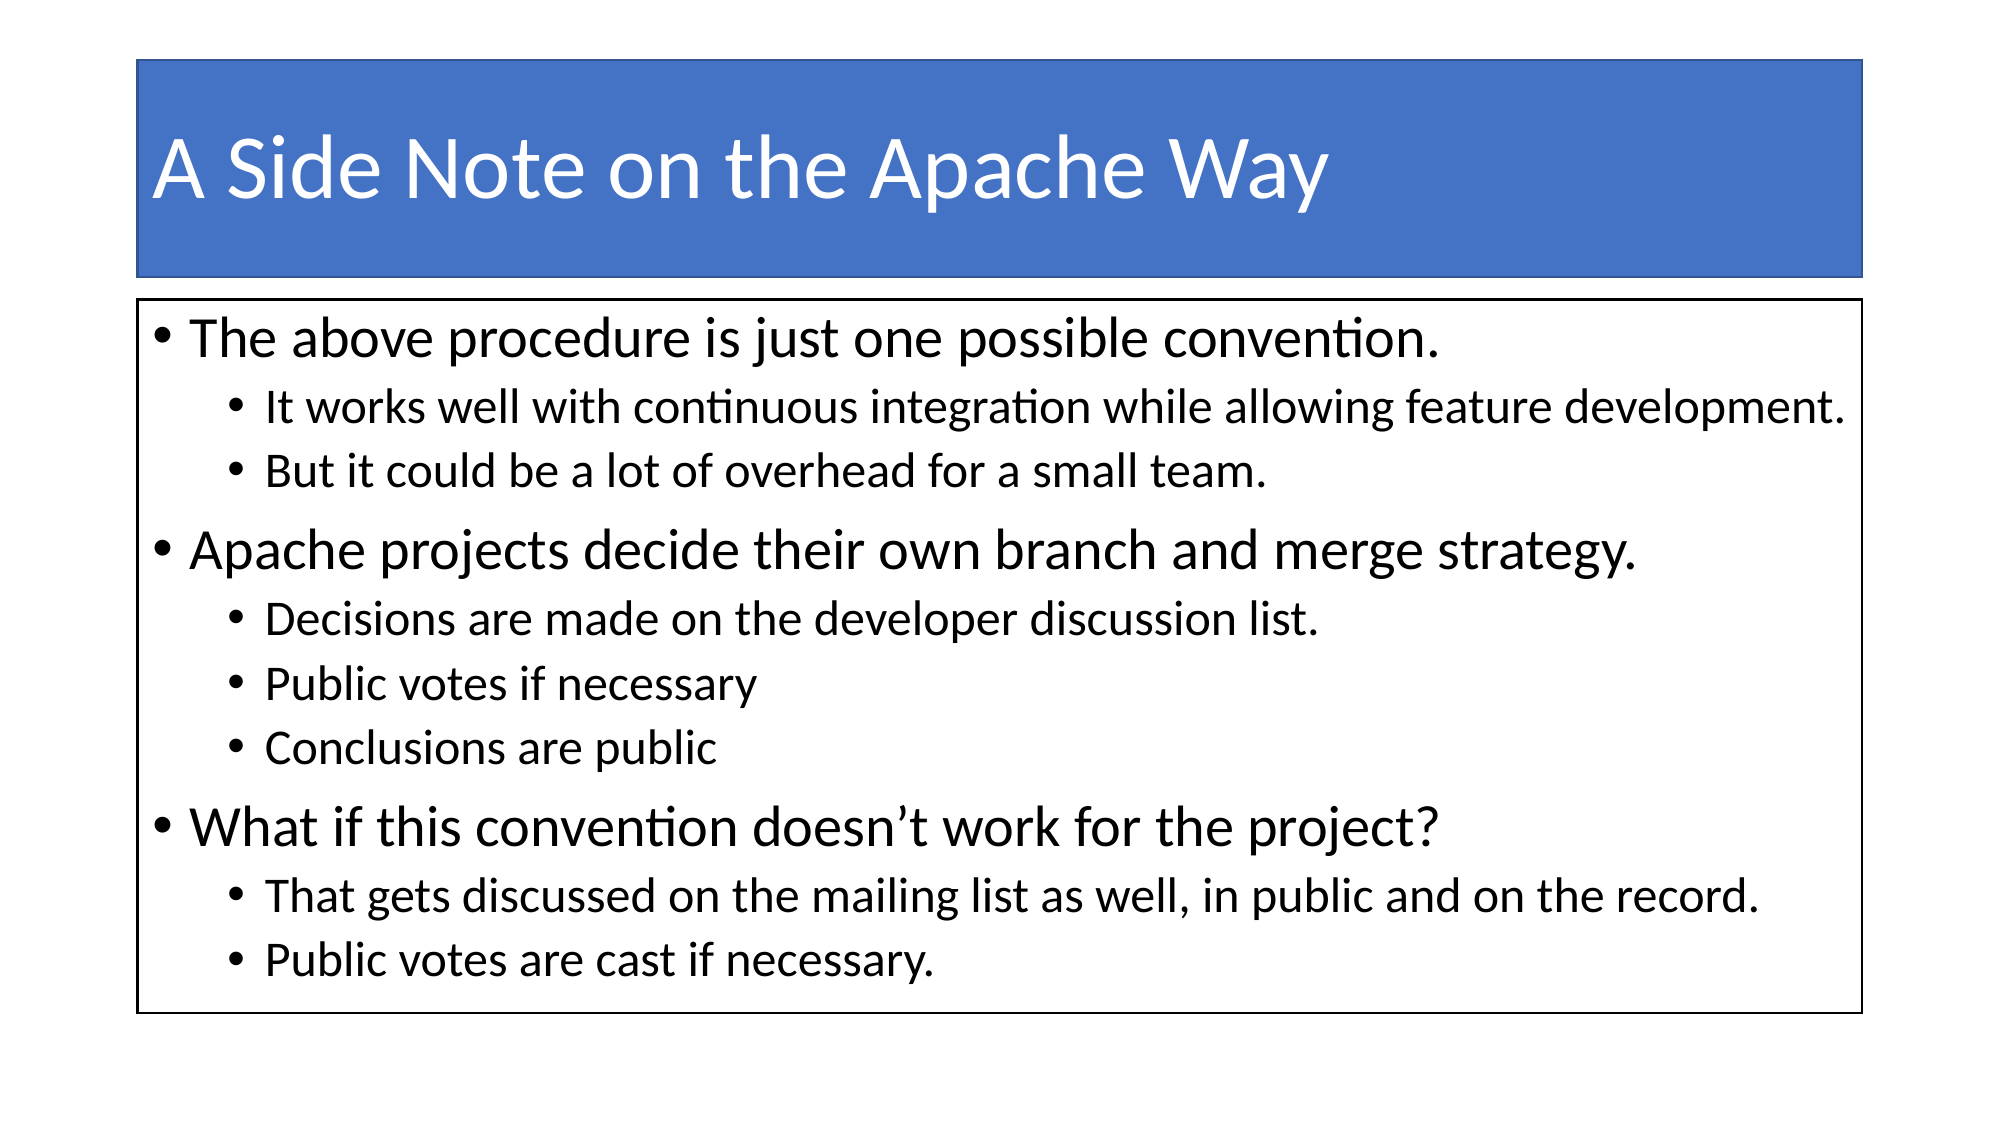

# A Side Note on the Apache Way
The above procedure is just one possible convention.
It works well with continuous integration while allowing feature development.
But it could be a lot of overhead for a small team.
Apache projects decide their own branch and merge strategy.
Decisions are made on the developer discussion list.
Public votes if necessary
Conclusions are public
What if this convention doesn’t work for the project?
That gets discussed on the mailing list as well, in public and on the record.
Public votes are cast if necessary.